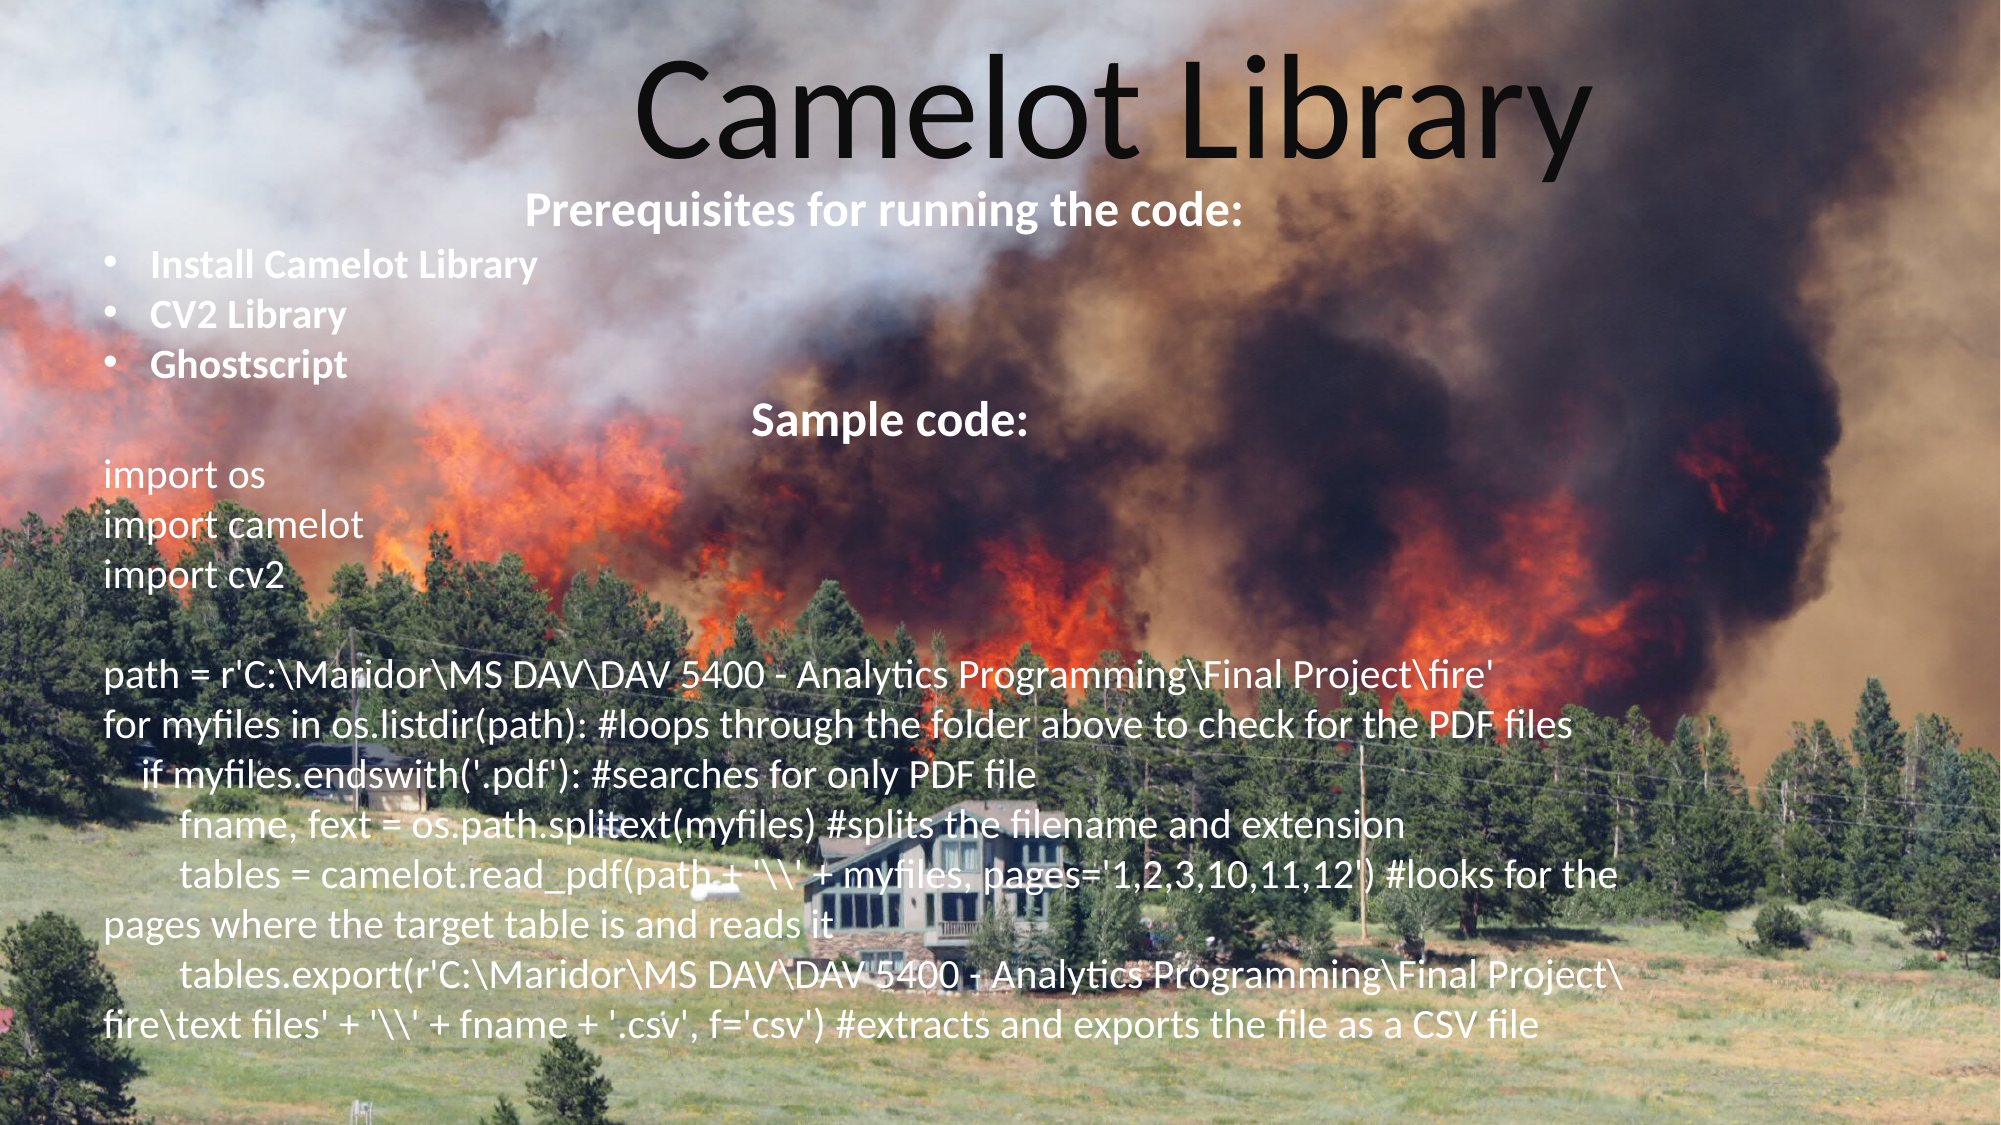

Camelot Library
Prerequisites for running the code:
Install Camelot Library
CV2 Library
Ghostscript
Sample code:
import os
import camelot
import cv2

path = r'C:\Maridor\MS DAV\DAV 5400 - Analytics Programming\Final Project\fire'
for myfiles in os.listdir(path): #loops through the folder above to check for the PDF files
    if myfiles.endswith('.pdf'): #searches for only PDF file
        fname, fext = os.path.splitext(myfiles) #splits the filename and extension
        tables = camelot.read_pdf(path + '\\' + myfiles, pages='1,2,3,10,11,12') #looks for the pages where the target table is and reads it
        tables.export(r'C:\Maridor\MS DAV\DAV 5400 - Analytics Programming\Final Project\fire\text files' + '\\' + fname + '.csv', f='csv') #extracts and exports the file as a CSV file